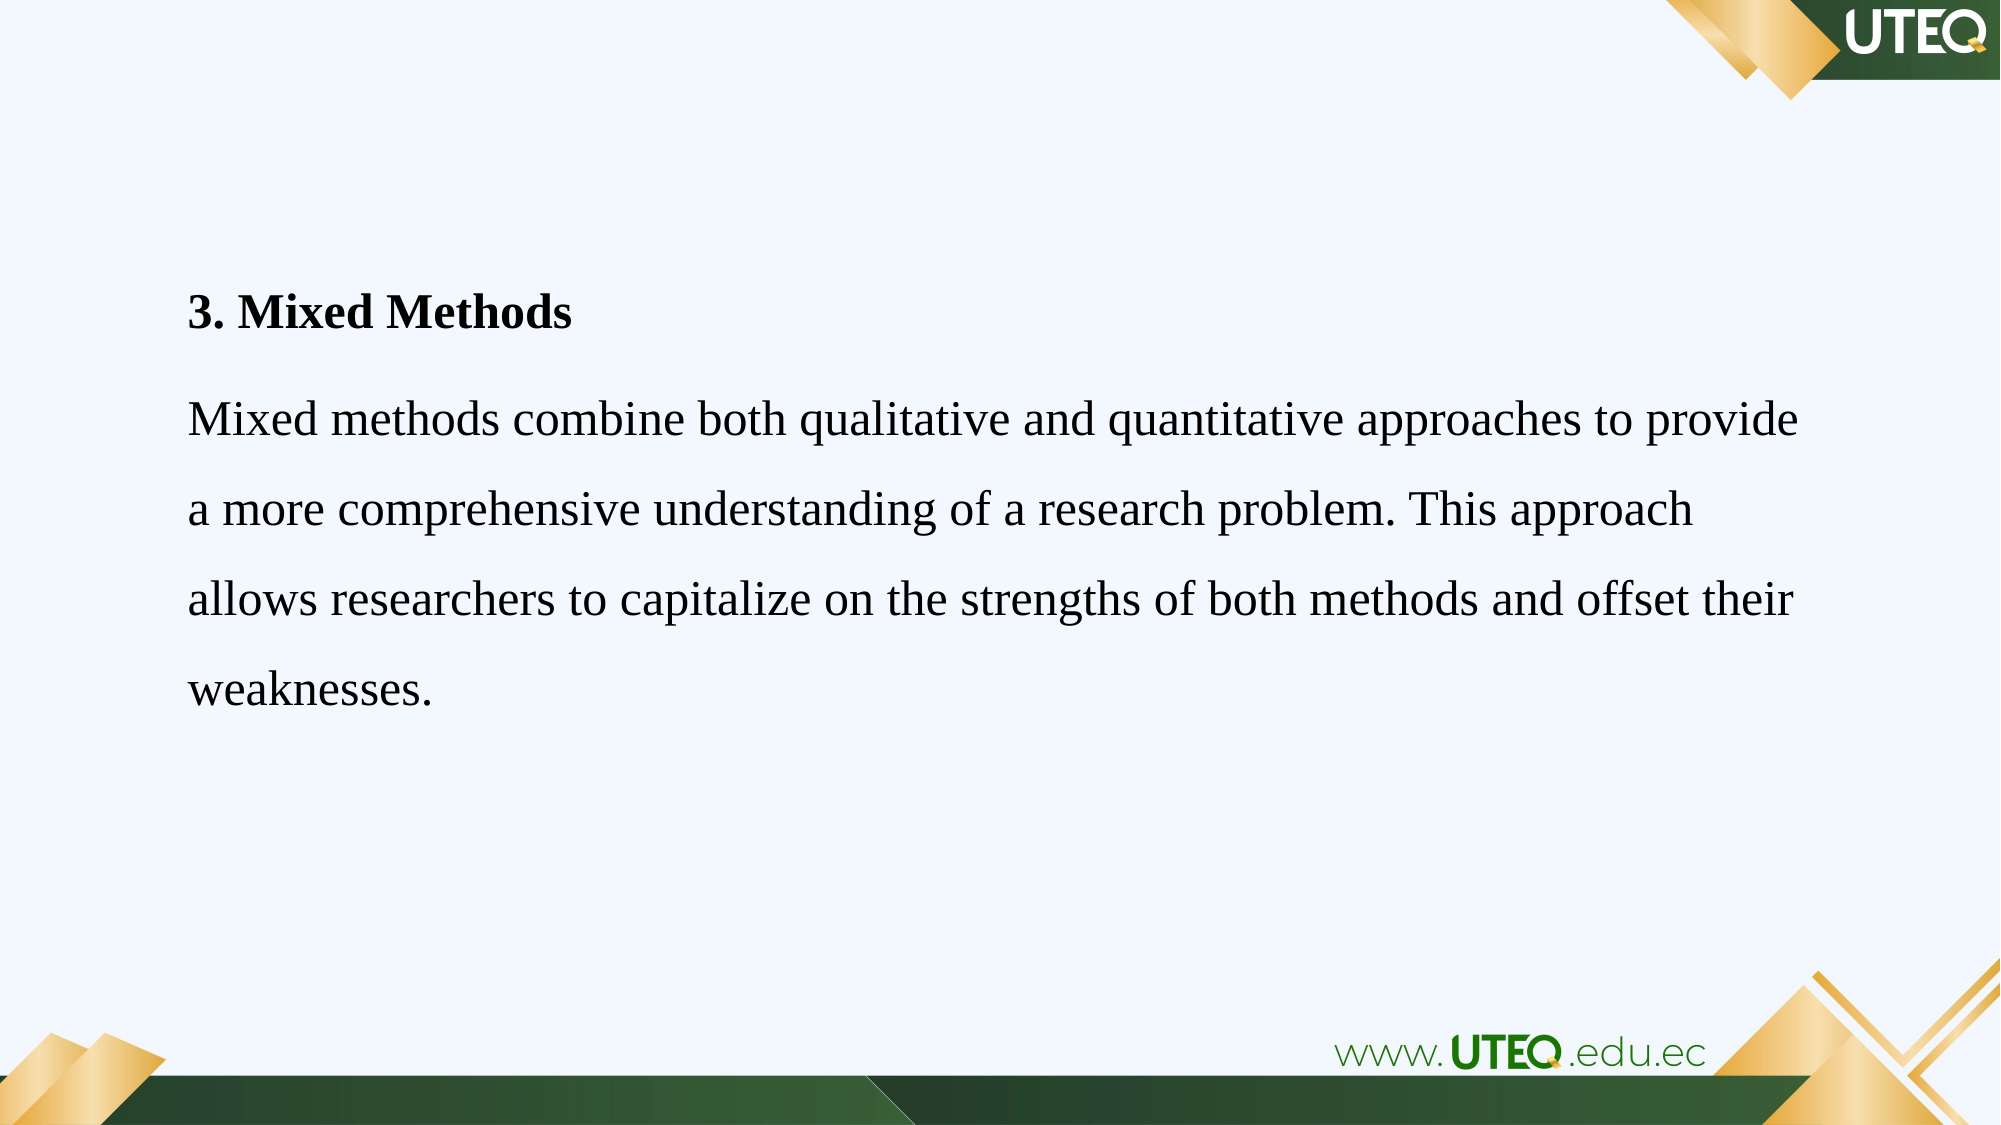

3. Mixed Methods
Mixed methods combine both qualitative and quantitative approaches to provide a more comprehensive understanding of a research problem. This approach allows researchers to capitalize on the strengths of both methods and offset their weaknesses.